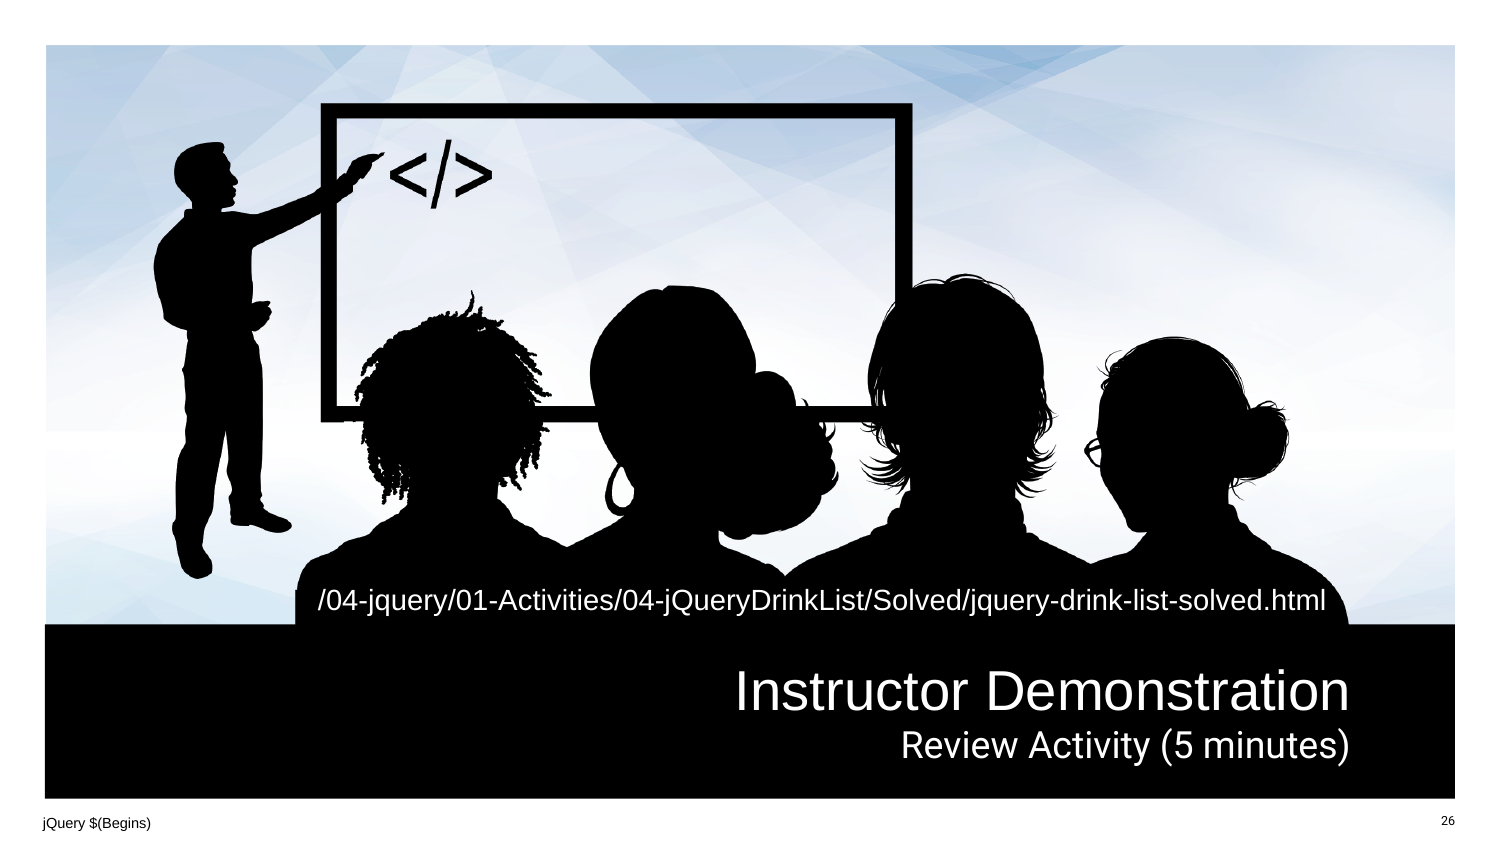

/04-jquery/01-Activities/04-jQueryDrinkList/Solved/jquery-drink-list-solved.html
# Review Activity (5 minutes)
jQuery $(Begins)